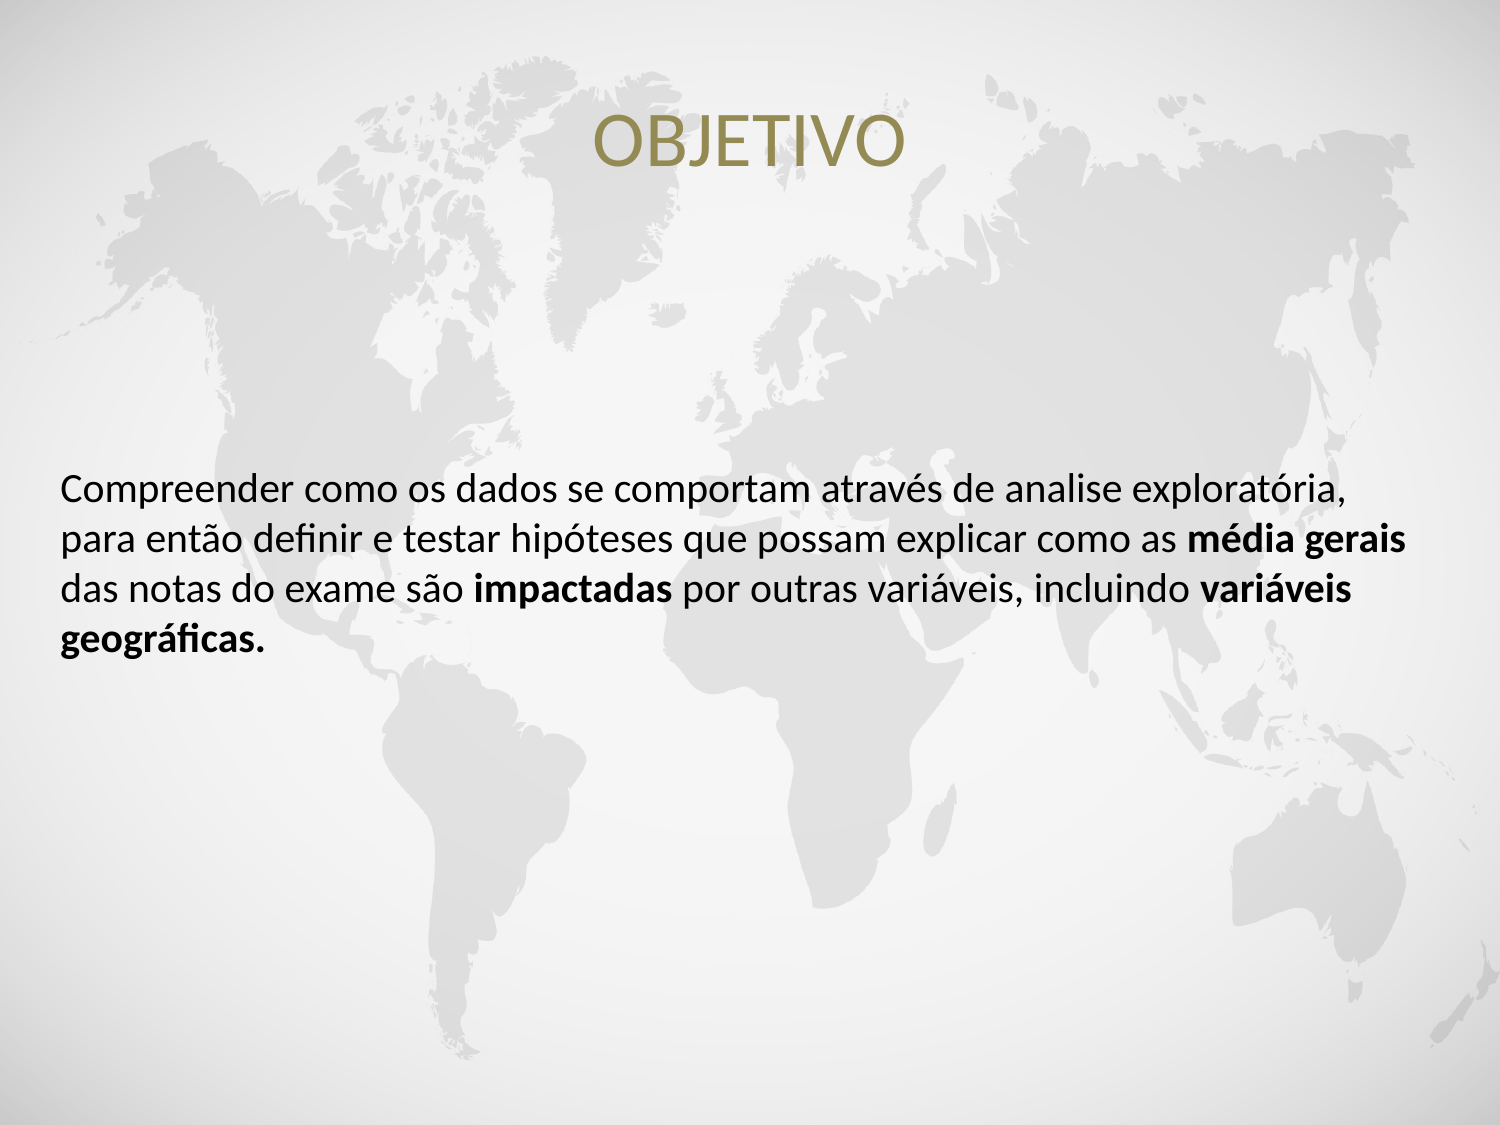

# OBJETIVO
Compreender como os dados se comportam através de analise exploratória, para então definir e testar hipóteses que possam explicar como as média gerais das notas do exame são impactadas por outras variáveis, incluindo variáveis geográficas.